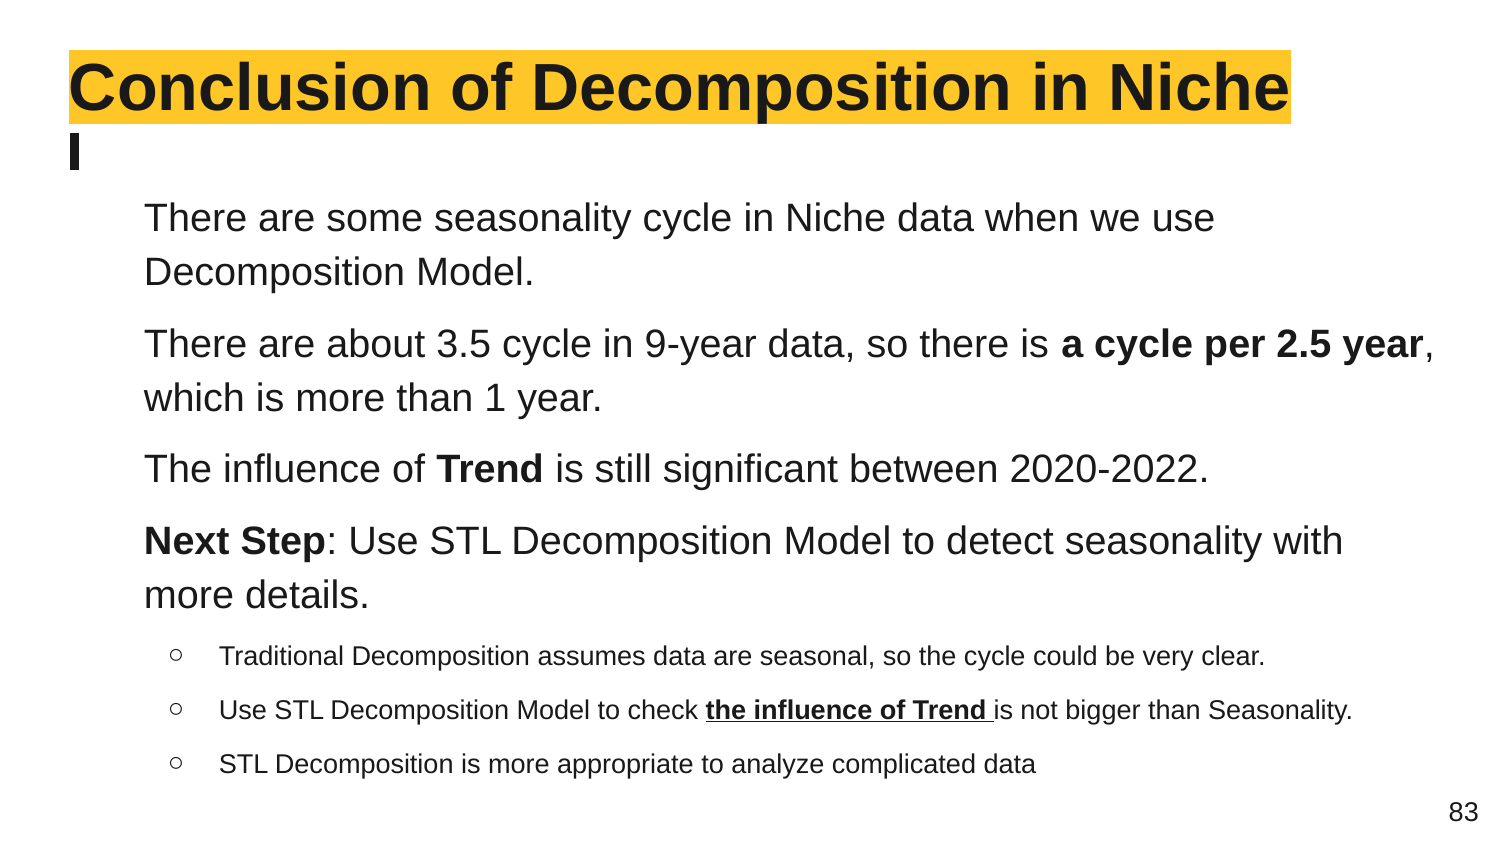

# Conclusion of Decomposition in Niche

There are some seasonality cycle in Niche data when we use Decomposition Model.
There are about 3.5 cycle in 9-year data, so there is a cycle per 2.5 year, which is more than 1 year.
The influence of Trend is still significant between 2020-2022.
Next Step: Use STL Decomposition Model to detect seasonality with more details.
Traditional Decomposition assumes data are seasonal, so the cycle could be very clear.
Use STL Decomposition Model to check the influence of Trend is not bigger than Seasonality.
STL Decomposition is more appropriate to analyze complicated data

83